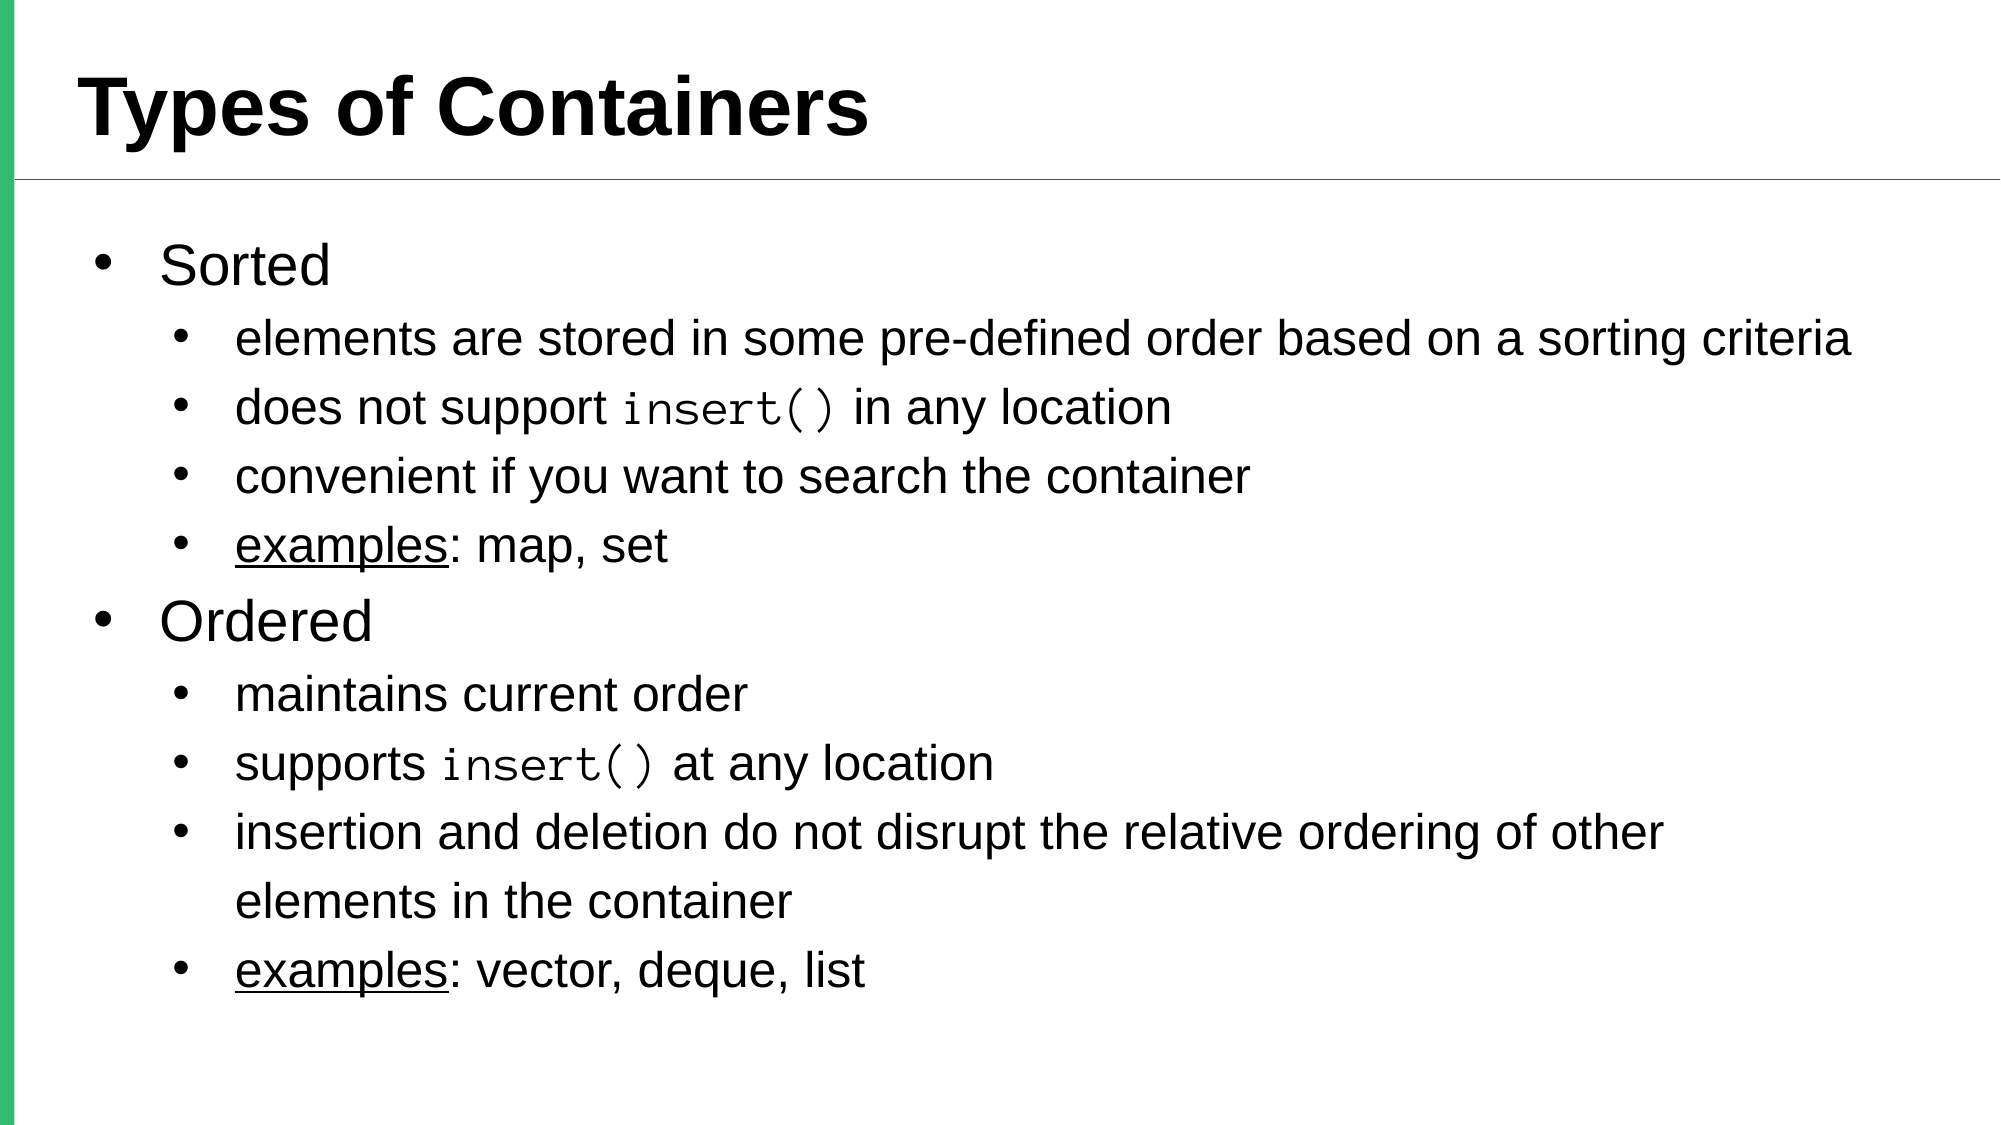

Types of Containers
Sorted
elements are stored in some pre-defined order based on a sorting criteria
does not support insert() in any location
convenient if you want to search the container
examples: map, set
Ordered
maintains current order
supports insert() at any location
insertion and deletion do not disrupt the relative ordering of other elements in the container
examples: vector, deque, list